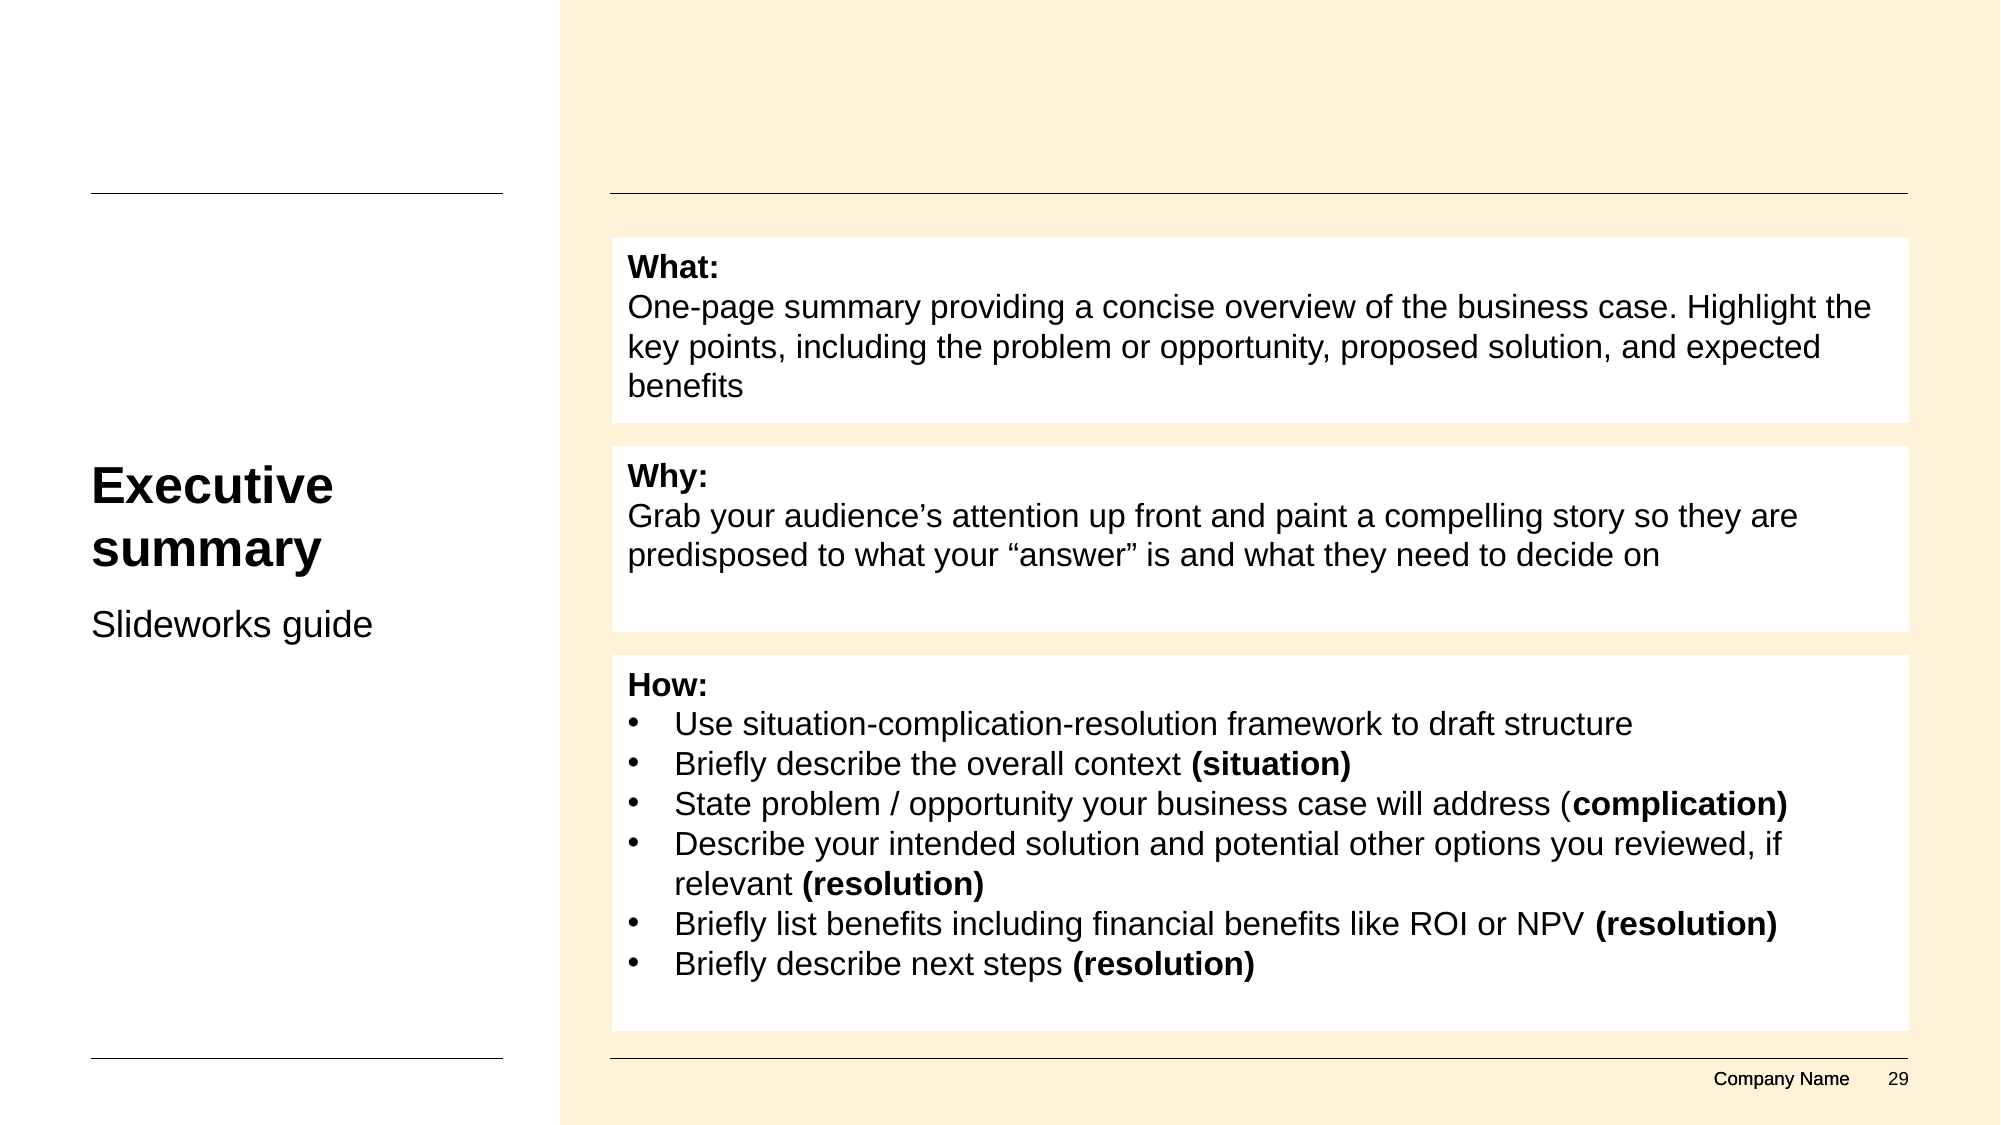

What:
One-page summary providing a concise overview of the business case. Highlight the key points, including the problem or opportunity, proposed solution, and expected benefits
# Executive summary
Why:
Grab your audience’s attention up front and paint a compelling story so they are predisposed to what your “answer” is and what they need to decide on
Slideworks guide
How:
Use situation-complication-resolution framework to draft structure
Briefly describe the overall context (situation)
State problem / opportunity your business case will address (complication)
Describe your intended solution and potential other options you reviewed, if relevant (resolution)
Briefly list benefits including financial benefits like ROI or NPV (resolution)
Briefly describe next steps (resolution)